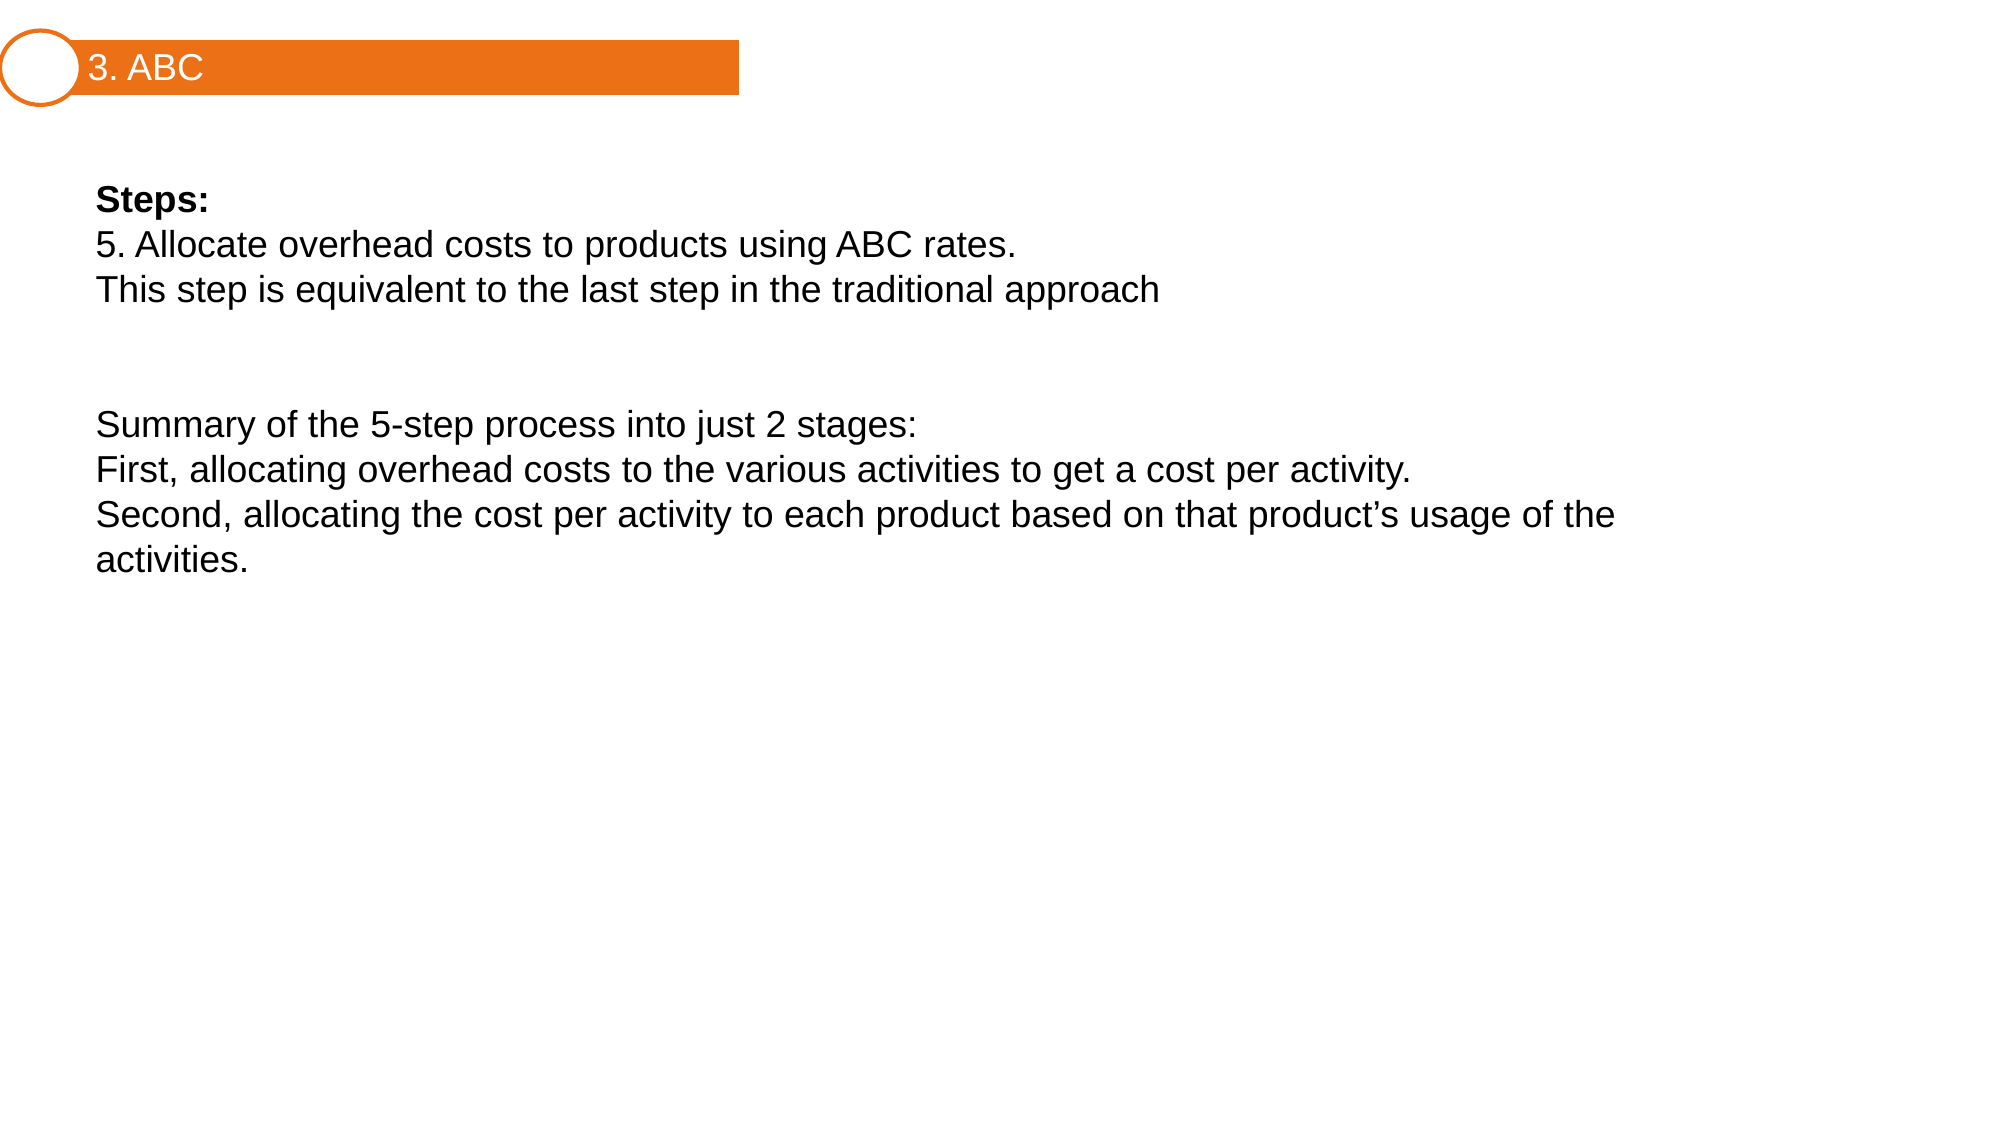

3. ABC

1. Cost Behavior Patterns and Assignment

2. Traditional Full Costing
Steps:
5. Allocate overhead costs to products using ABC rates.
This step is equivalent to the last step in the traditional approach

Summary of the 5-step process into just 2 stages:
First, allocating overhead costs to the various activities to get a cost per activity.
Second, allocating the cost per activity to each product based on that product’s usage of the activities.